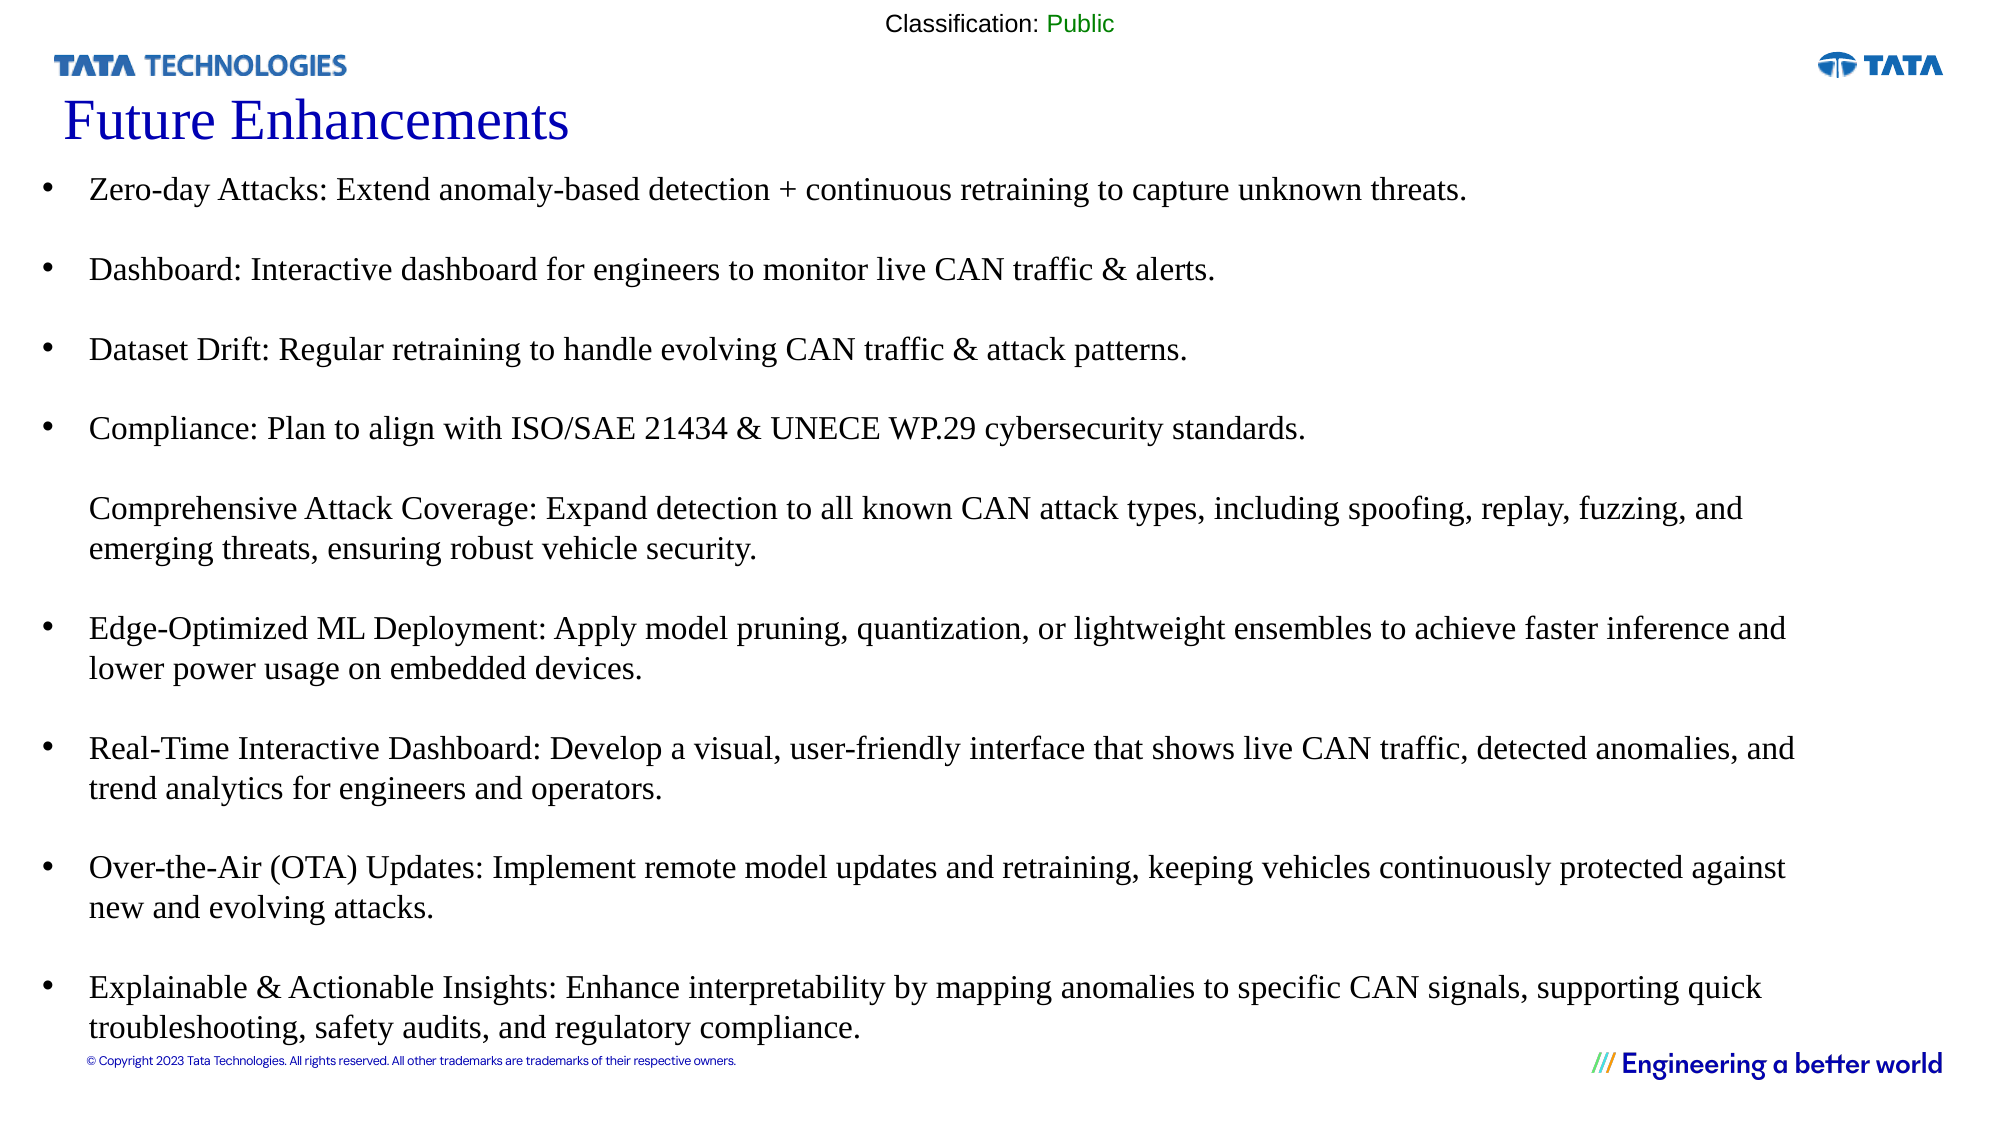

Future Enhancements
Zero-day Attacks: Extend anomaly-based detection + continuous retraining to capture unknown threats.

Dashboard: Interactive dashboard for engineers to monitor live CAN traffic & alerts.

Dataset Drift: Regular retraining to handle evolving CAN traffic & attack patterns.

Compliance: Plan to align with ISO/SAE 21434 & UNECE WP.29 cybersecurity standards.
Comprehensive Attack Coverage: Expand detection to all known CAN attack types, including spoofing, replay, fuzzing, and emerging threats, ensuring robust vehicle security.

Edge-Optimized ML Deployment: Apply model pruning, quantization, or lightweight ensembles to achieve faster inference and lower power usage on embedded devices.

Real-Time Interactive Dashboard: Develop a visual, user-friendly interface that shows live CAN traffic, detected anomalies, and trend analytics for engineers and operators.

Over-the-Air (OTA) Updates: Implement remote model updates and retraining, keeping vehicles continuously protected against new and evolving attacks.

Explainable & Actionable Insights: Enhance interpretability by mapping anomalies to specific CAN signals, supporting quick troubleshooting, safety audits, and regulatory compliance.